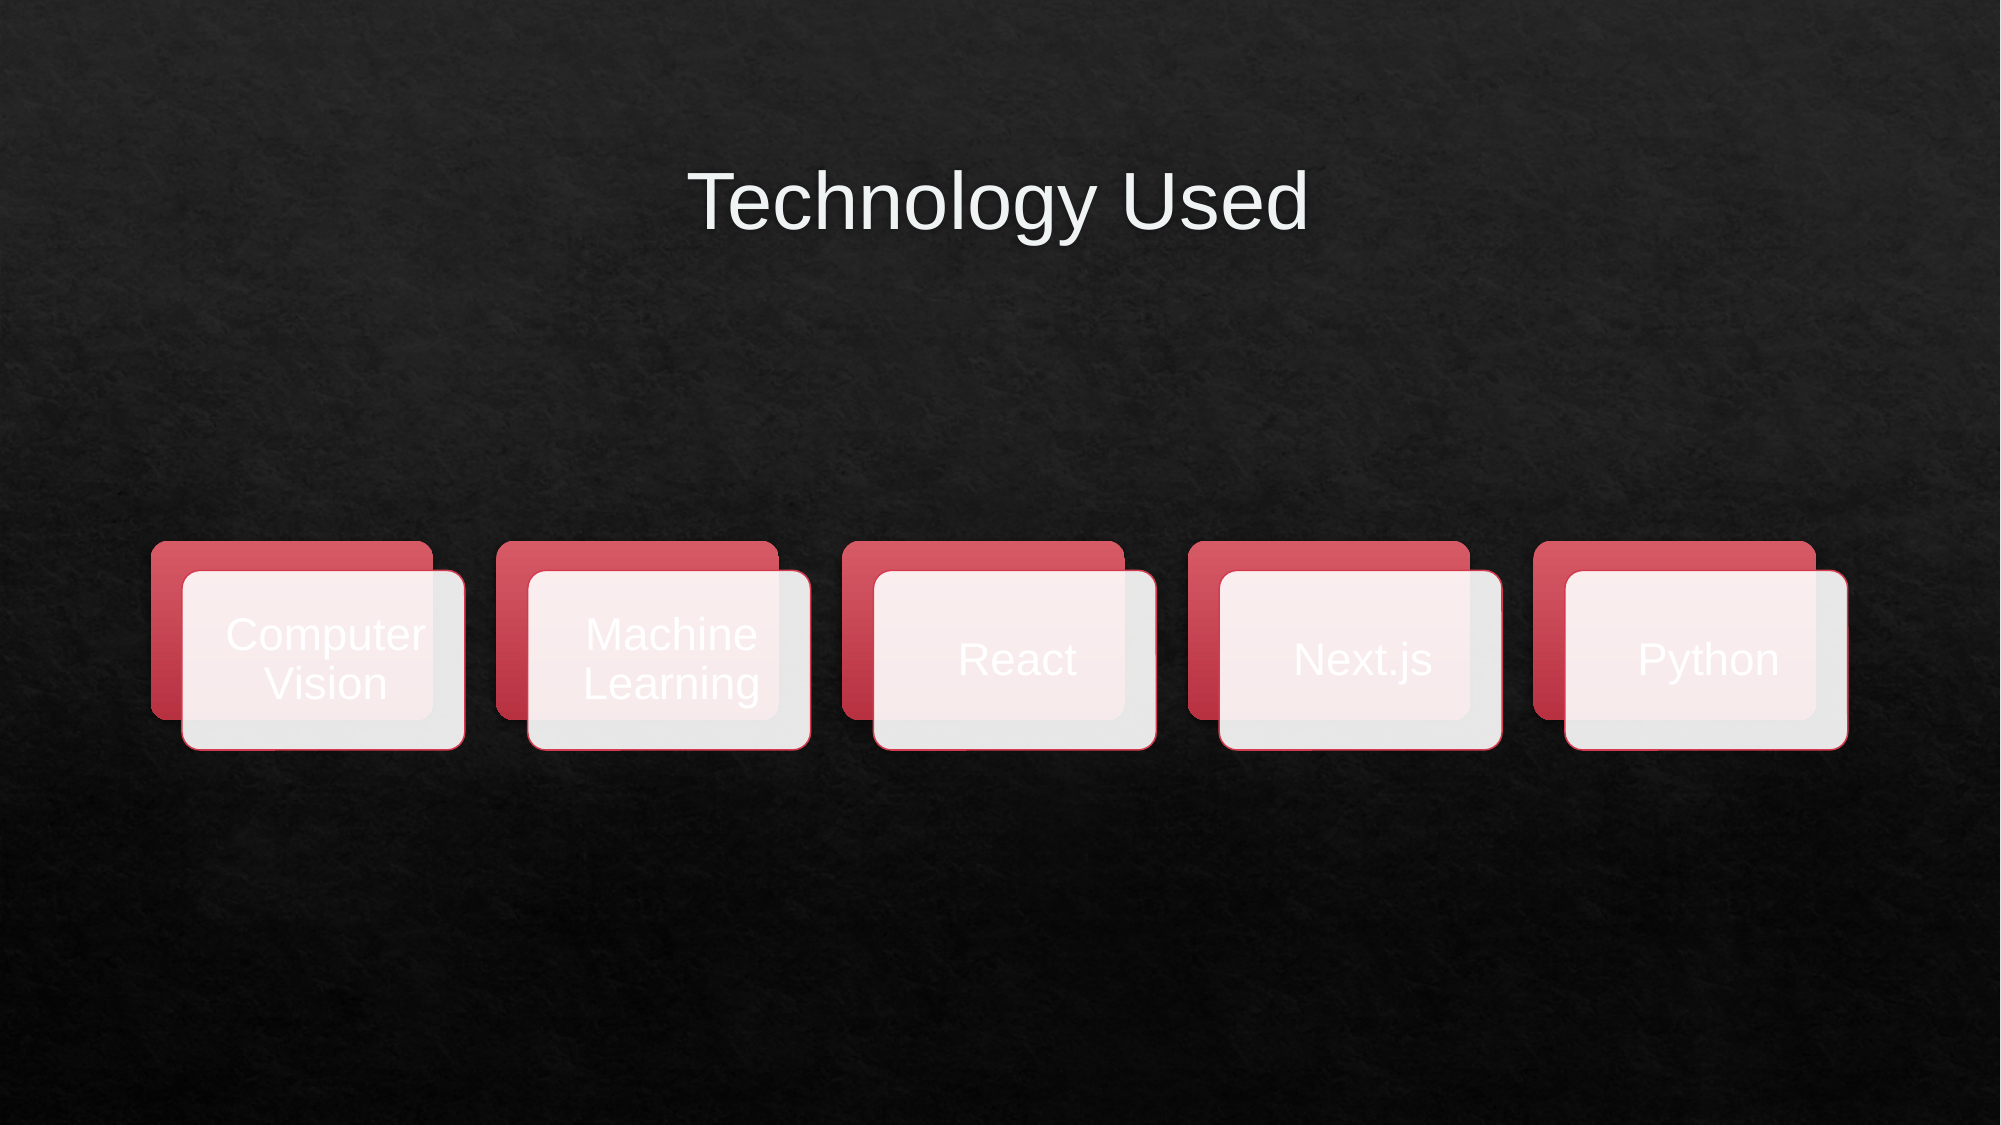

# Technology Used
Computer Vision
Machine Learning
React
Next.js
Python